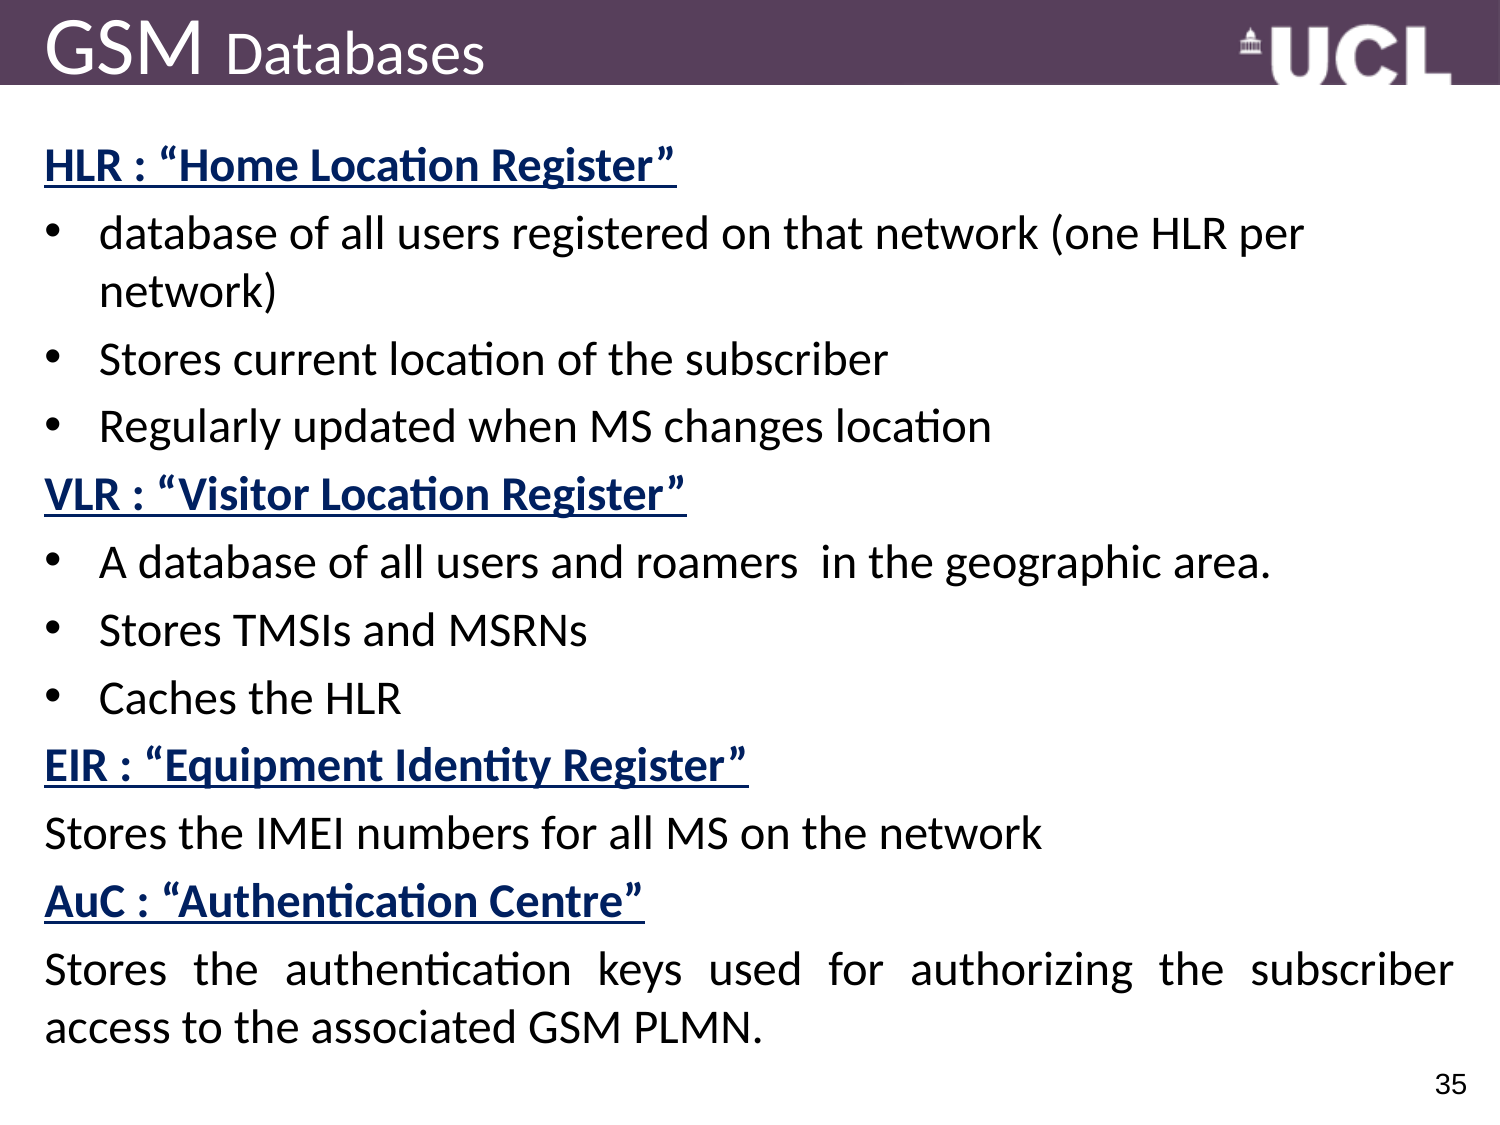

# GSM Databases
HLR : “Home Location Register”
database of all users registered on that network (one HLR per network)
Stores current location of the subscriber
Regularly updated when MS changes location
VLR : “Visitor Location Register”
A database of all users and roamers  in the geographic area.
Stores TMSIs and MSRNs
Caches the HLR
EIR : “Equipment Identity Register”
Stores the IMEI numbers for all MS on the network
AuC : “Authentication Centre”
Stores the authentication keys used for authorizing the subscriber access to the associated GSM PLMN.
35